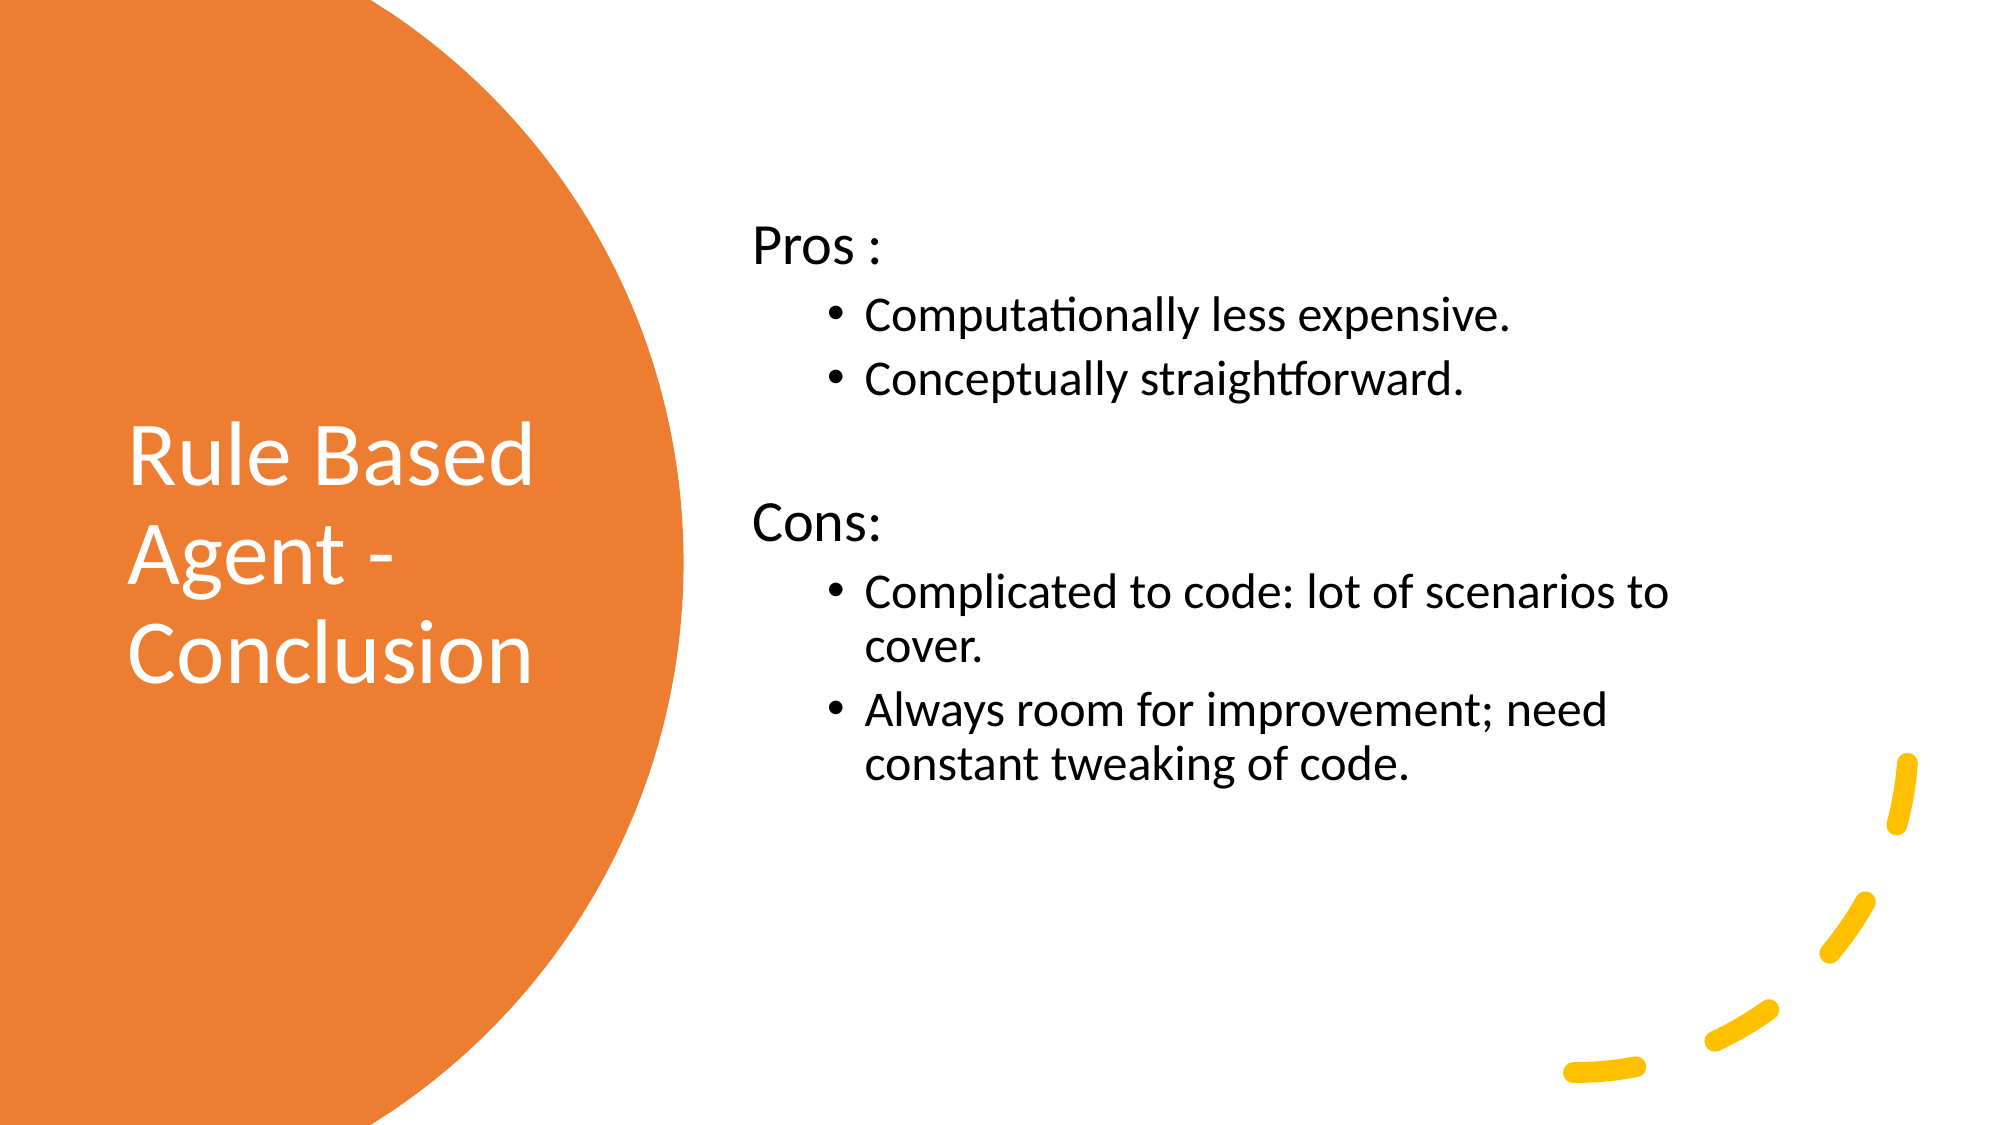

# Rule Based Agent - Conclusion
Pros :
Computationally less expensive.
Conceptually straightforward.

Cons:
Complicated to code: lot of scenarios to cover.
Always room for improvement; need constant tweaking of code.